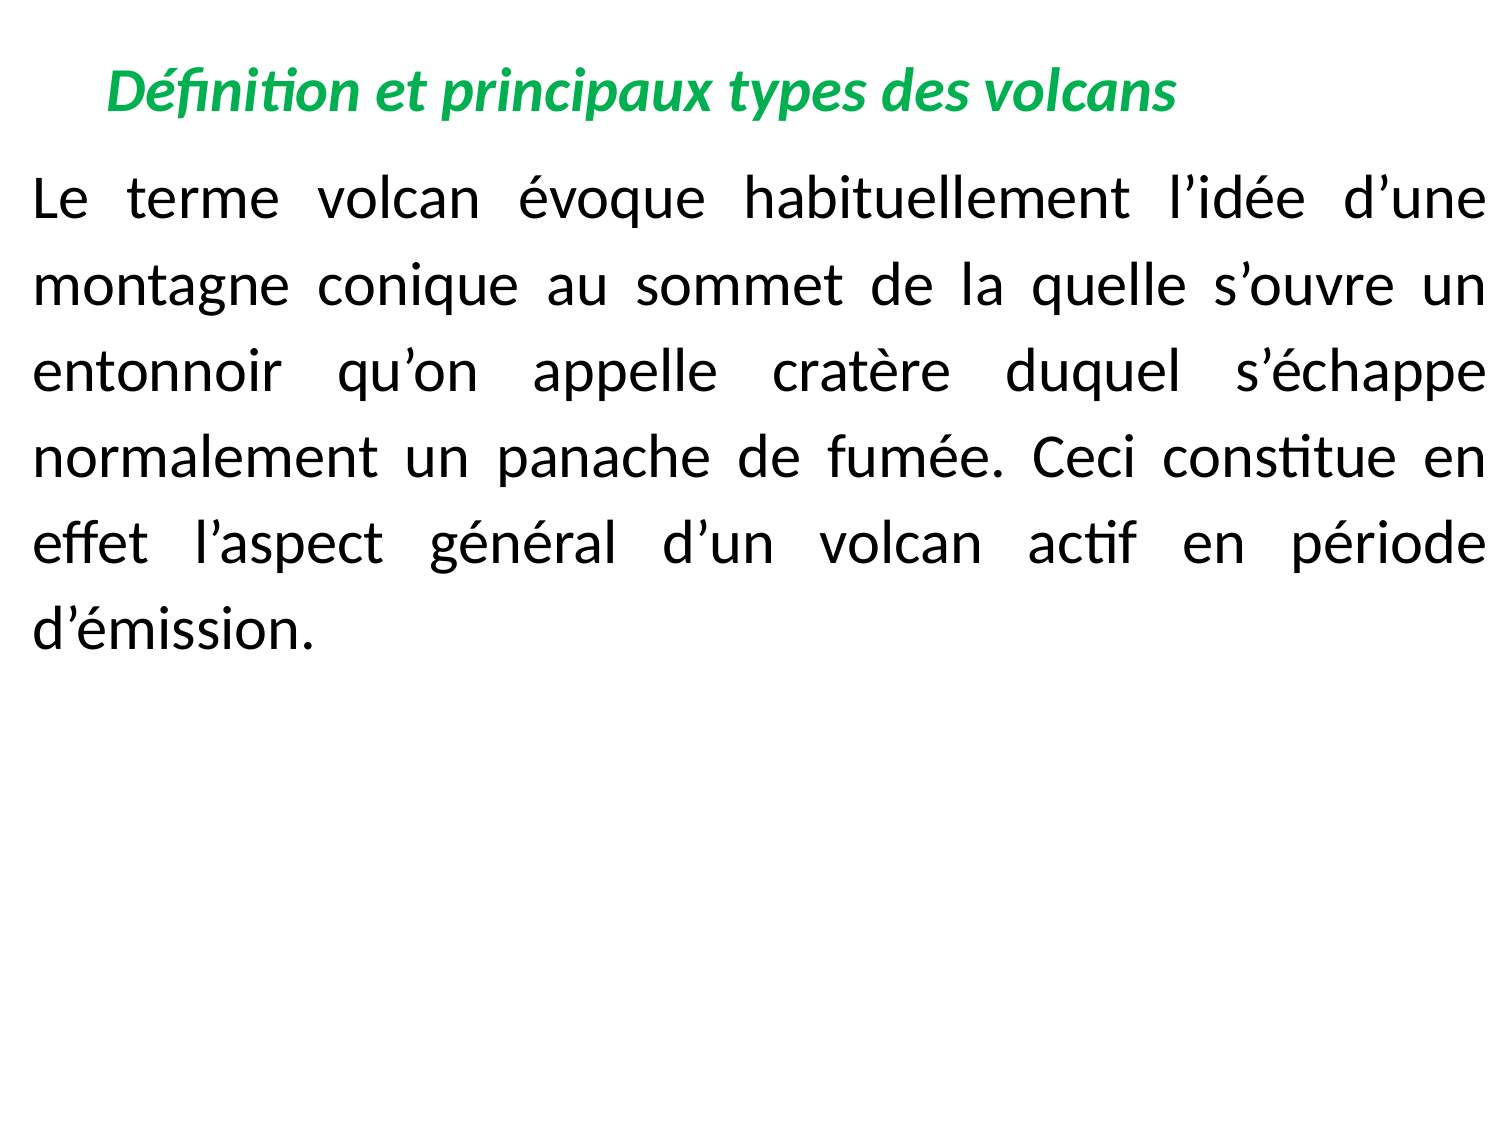

Définition et principaux types des volcans
Le terme volcan évoque habituellement l’idée d’une montagne conique au sommet de la quelle s’ouvre un entonnoir qu’on appelle cratère duquel s’échappe normalement un panache de fumée. Ceci constitue en effet l’aspect général d’un volcan actif en période d’émission.